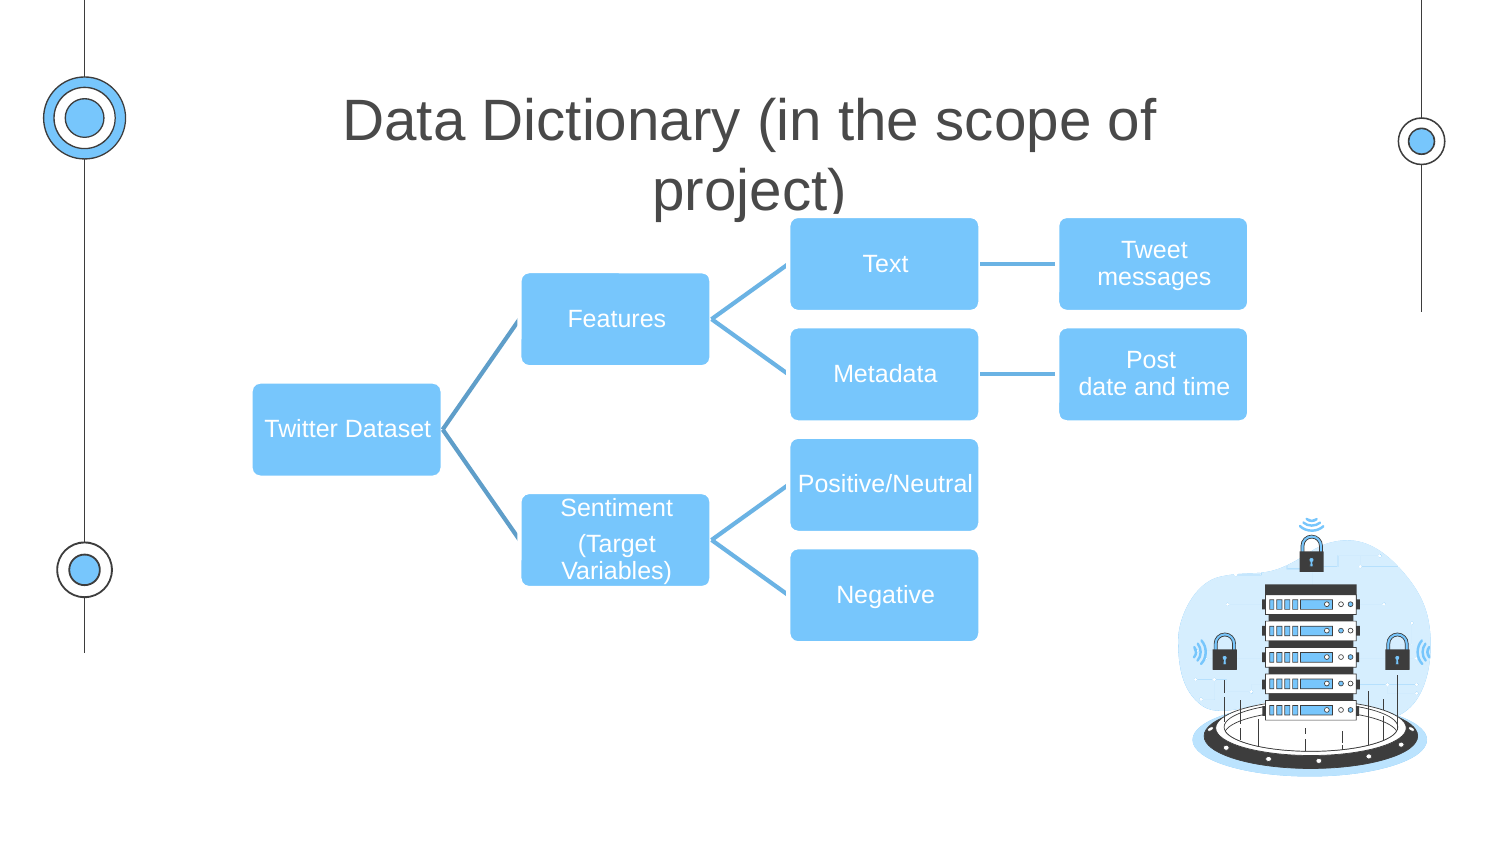

# Data Dictionary (in the scope of project)
Twitter Dataset

Features

Text

Tweet messages

Metadata

Post
date and time

Sentiment
(Target Variables)

Positive/Neutral

Negative